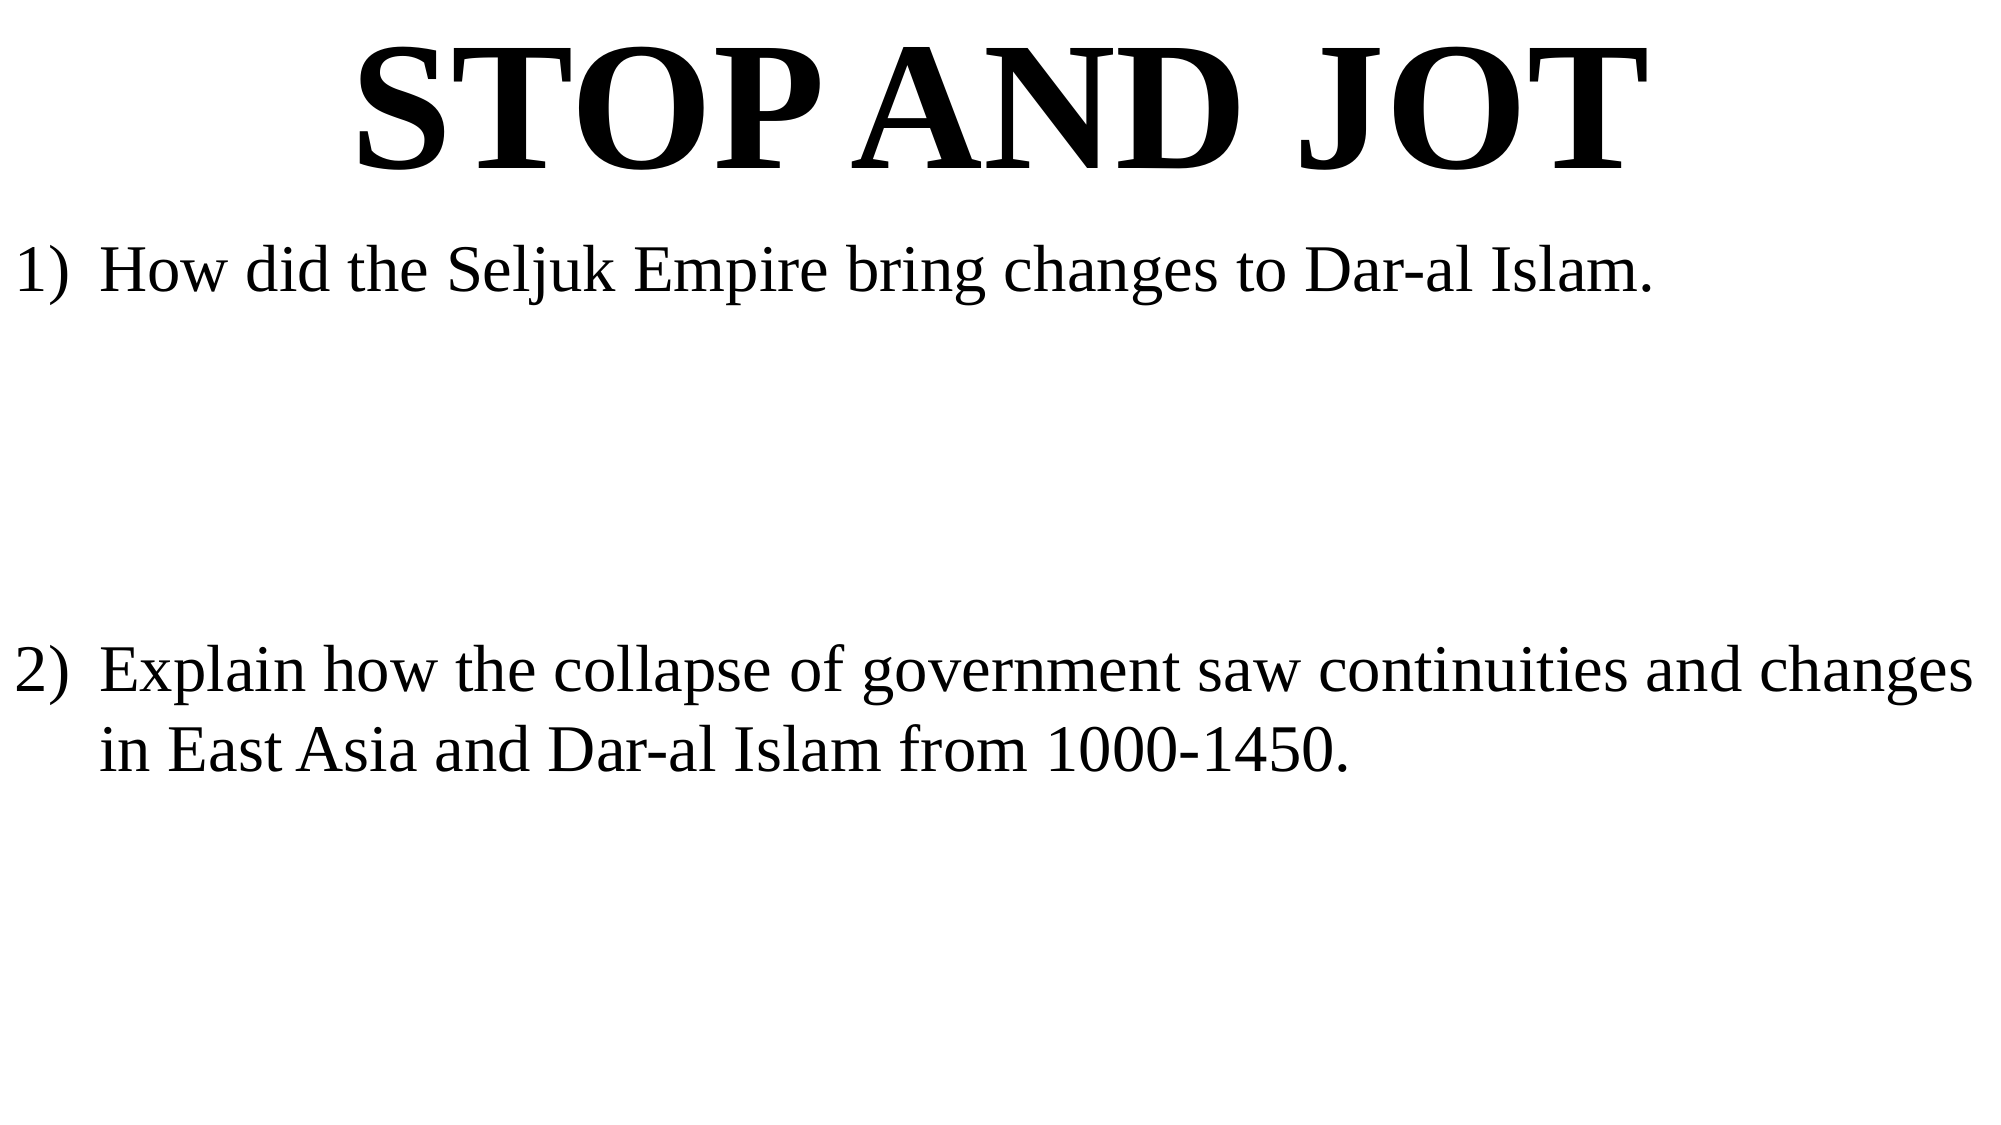

# STOP AND JOT
How did the Seljuk Empire bring changes to Dar-al Islam.

Explain how the collapse of government saw continuities and changes in East Asia and Dar-al Islam from 1000-1450.